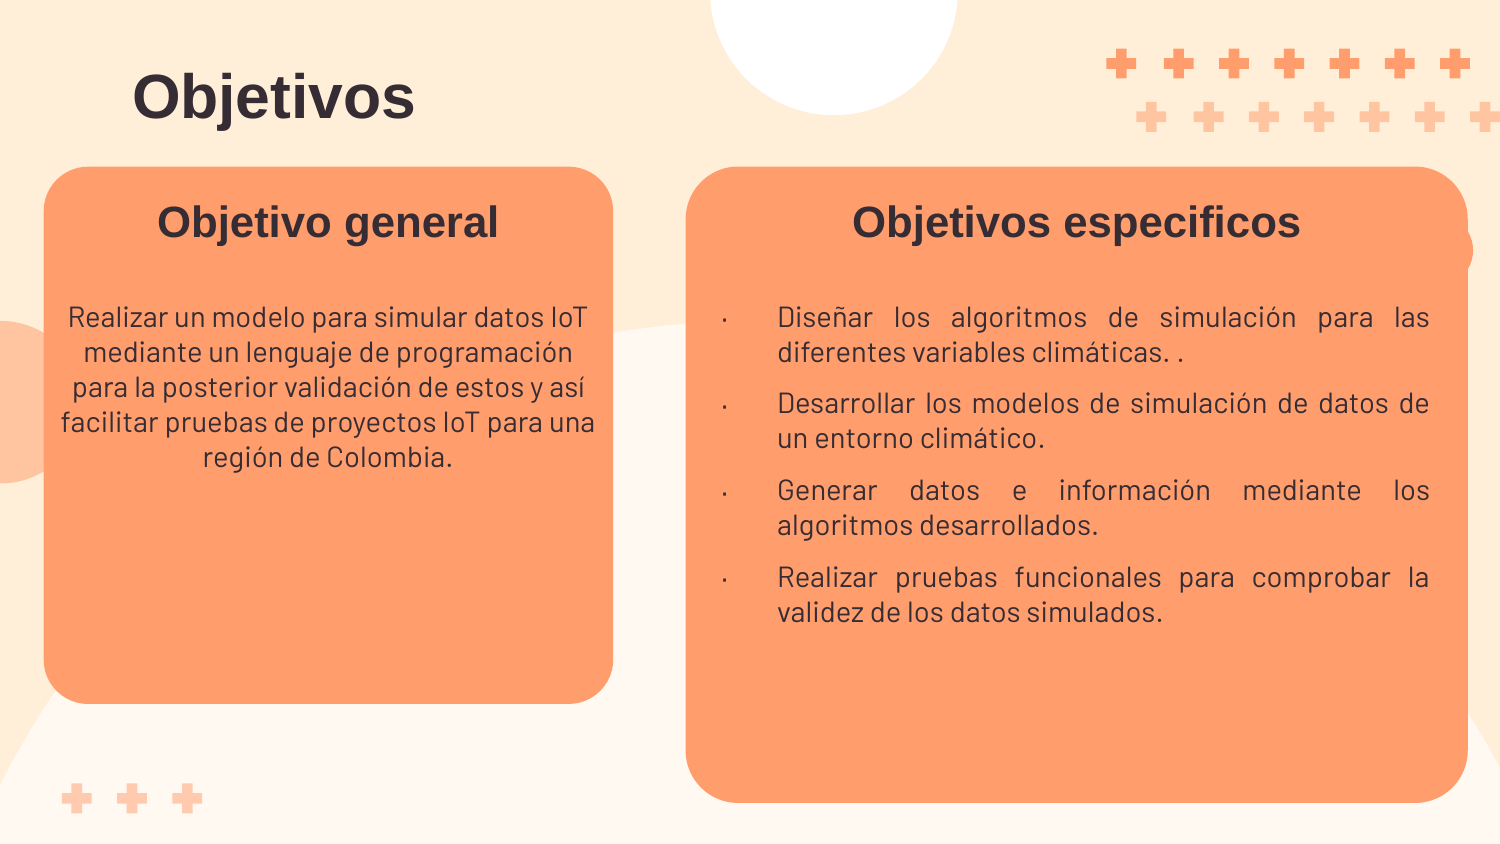

# Objetivos

Objetivos especificos
Objetivo general
Diseñar los algoritmos de simulación para las diferentes variables climáticas. .
Desarrollar los modelos de simulación de datos de un entorno climático.
Generar datos e información mediante los algoritmos desarrollados.
Realizar pruebas funcionales para comprobar la validez de los datos simulados.

Realizar un modelo para simular datos IoT mediante un lenguaje de programación para la posterior validación de estos y así facilitar pruebas de proyectos IoT para una región de Colombia.